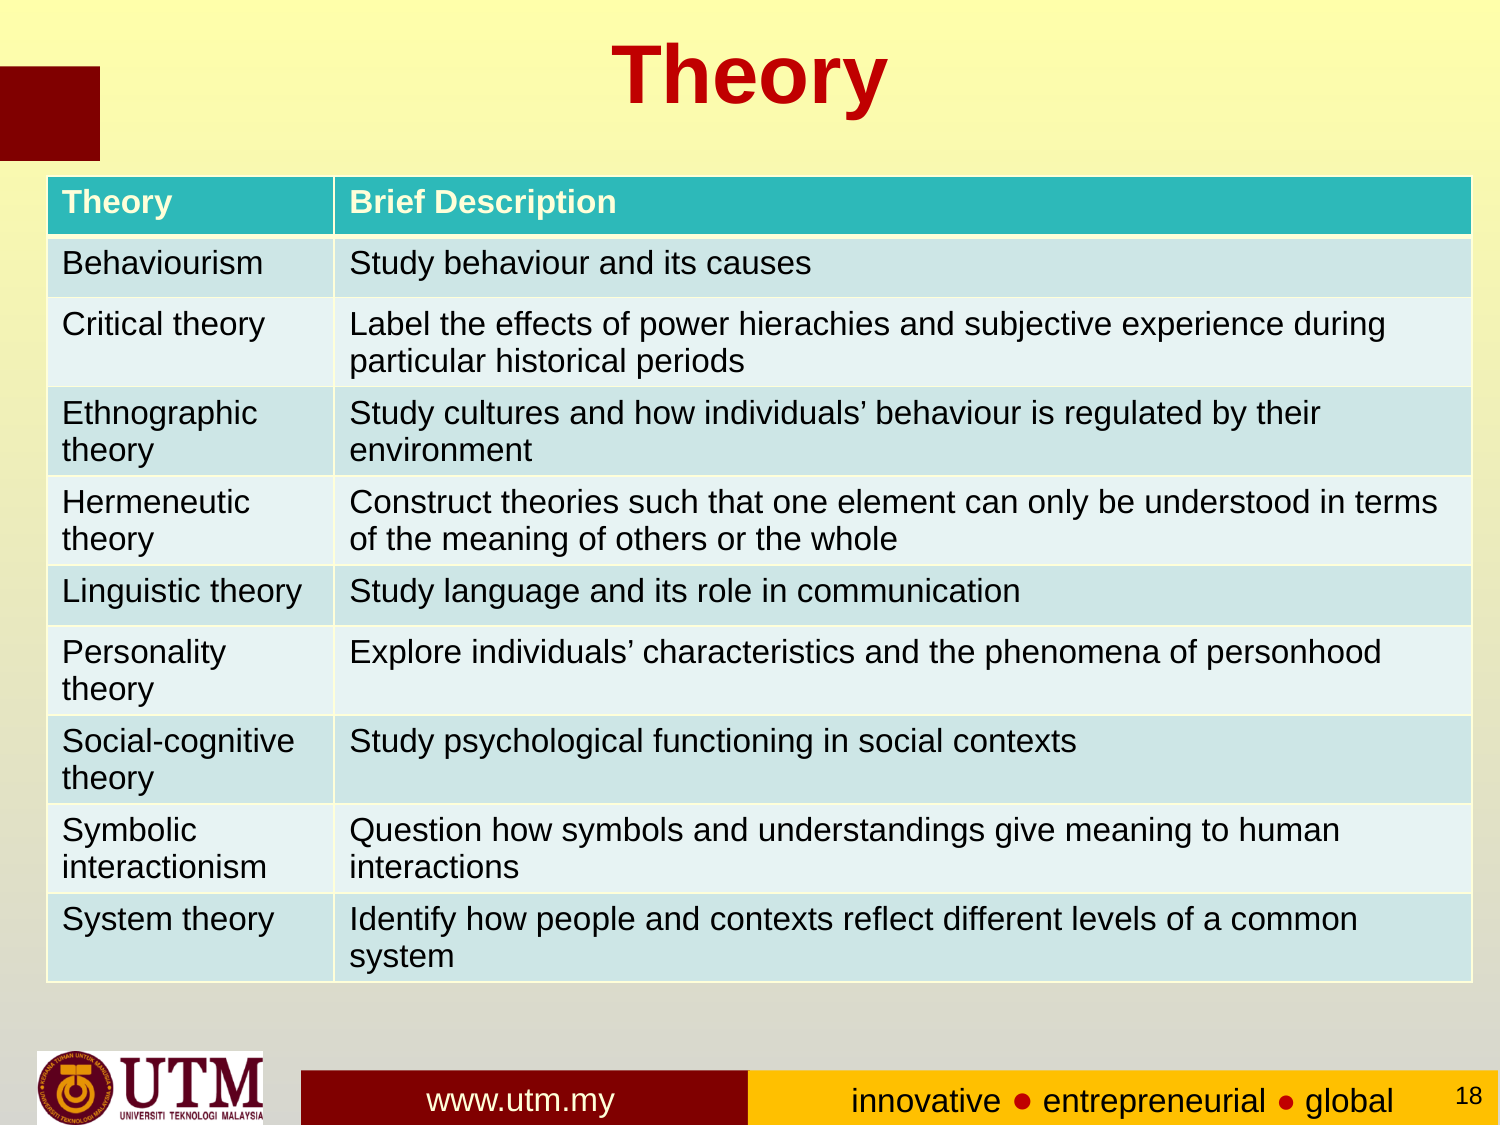

# Theory
| Theory | Brief Description |
| --- | --- |
| Behaviourism | Study behaviour and its causes |
| Critical theory | Label the effects of power hierachies and subjective experience during particular historical periods |
| Ethnographic theory | Study cultures and how individuals’ behaviour is regulated by their environment |
| Hermeneutic theory | Construct theories such that one element can only be understood in terms of the meaning of others or the whole |
| Linguistic theory | Study language and its role in communication |
| Personality theory | Explore individuals’ characteristics and the phenomena of personhood |
| Social-cognitive theory | Study psychological functioning in social contexts |
| Symbolic interactionism | Question how symbols and understandings give meaning to human interactions |
| System theory | Identify how people and contexts reflect different levels of a common system |